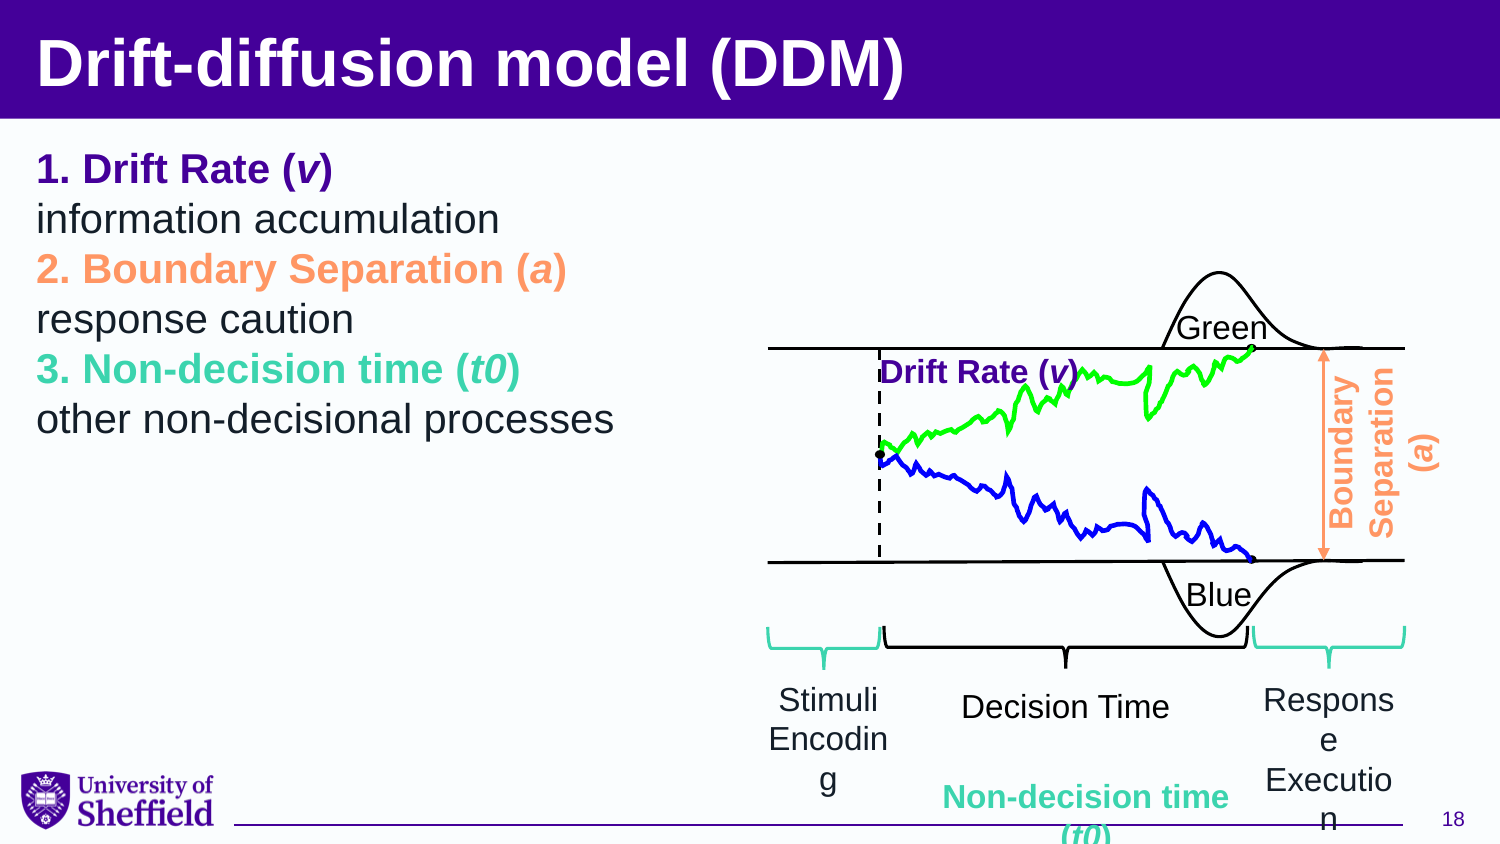

# Drift-diffusion model (DDM)
1. Drift Rate (v)
information accumulation
2. Boundary Separation (a)
response caution
3. Non-decision time (t0)
other non-decisional processes

Green
Boundary Separation (a)
Drift Rate (v)

Blue

Stimuli Encoding
Response Execution
Decision Time
Non-decision time (t0)
18